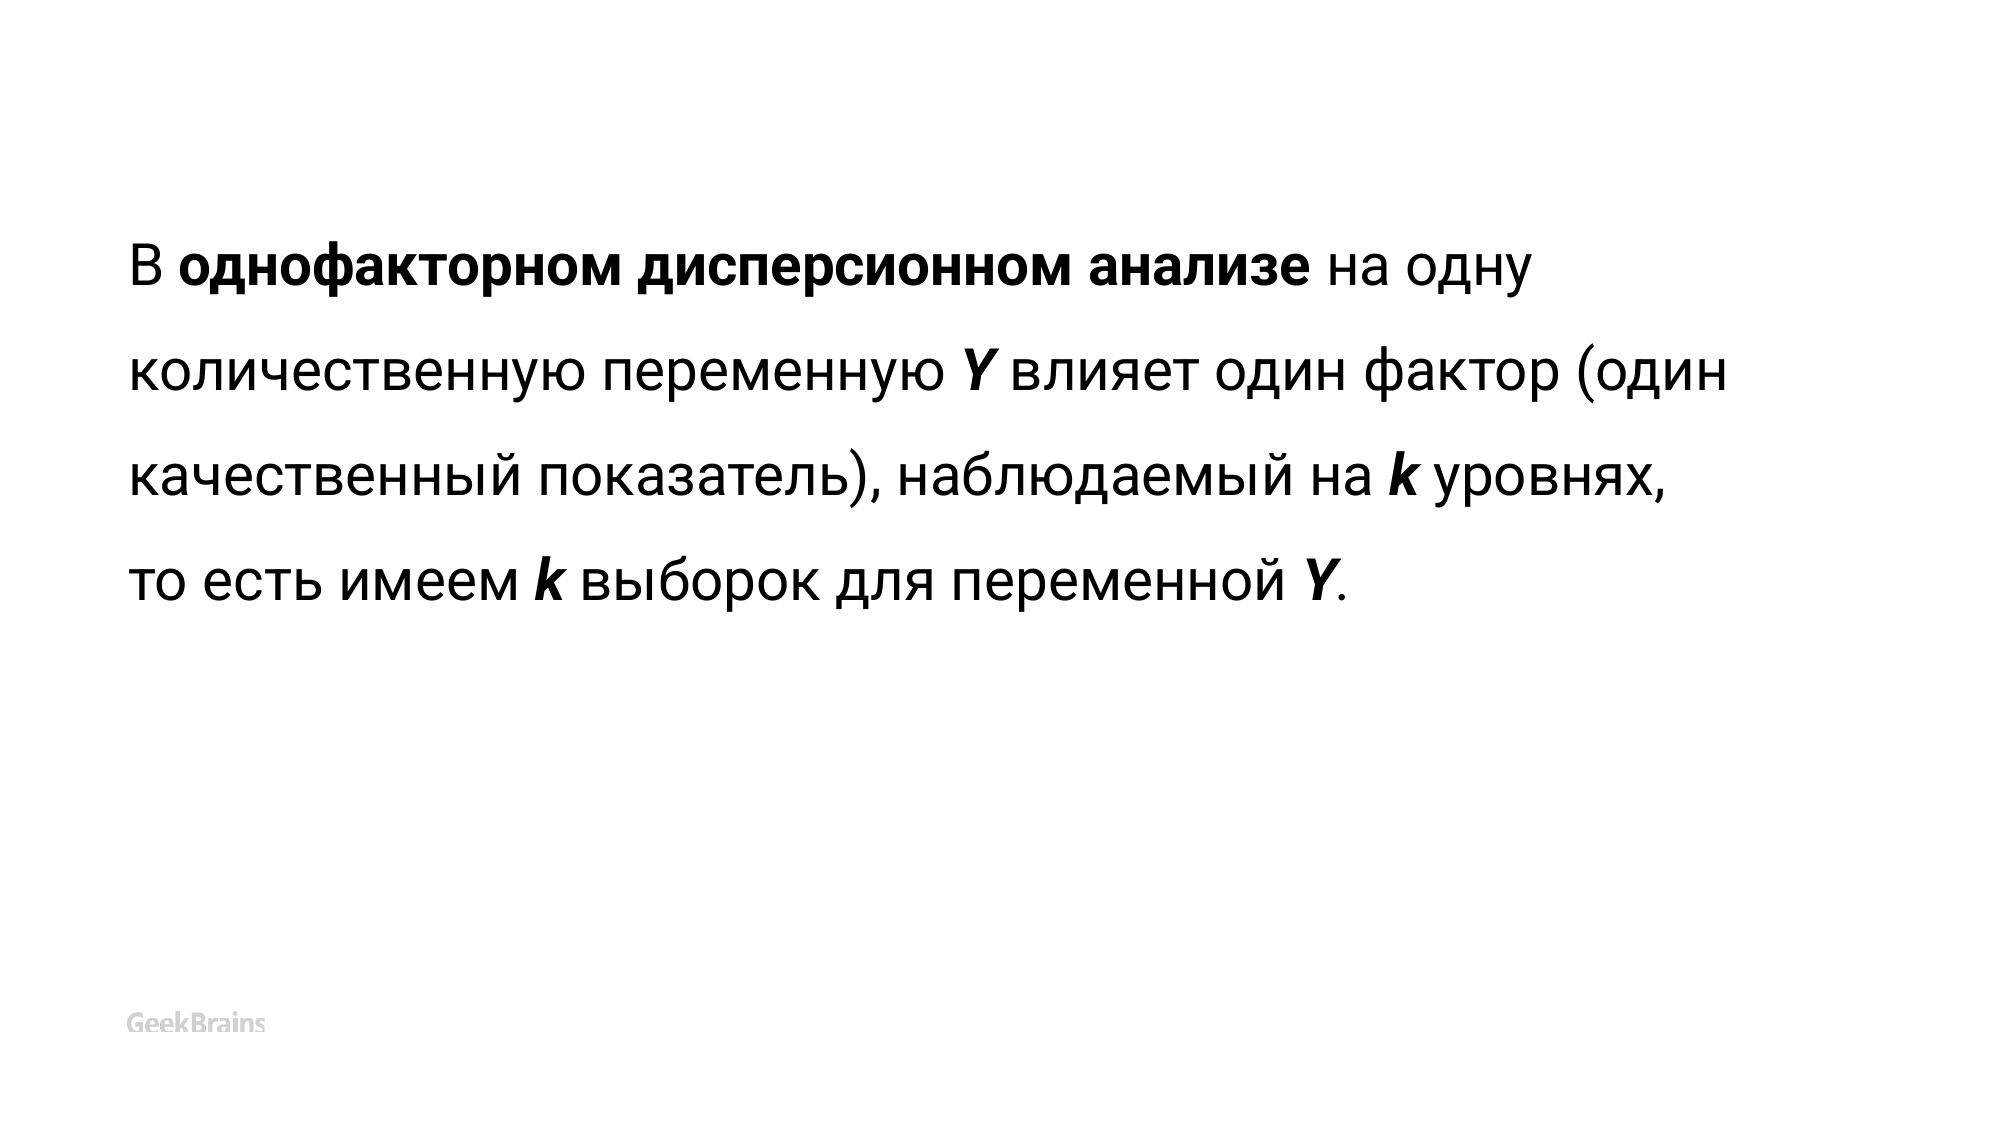

# В однофакторном дисперсионном анализе на одну количественную переменную Y влияет один фактор (один качественный показатель), наблюдаемый на k уровнях, то есть имеем k выборок для переменной Y.